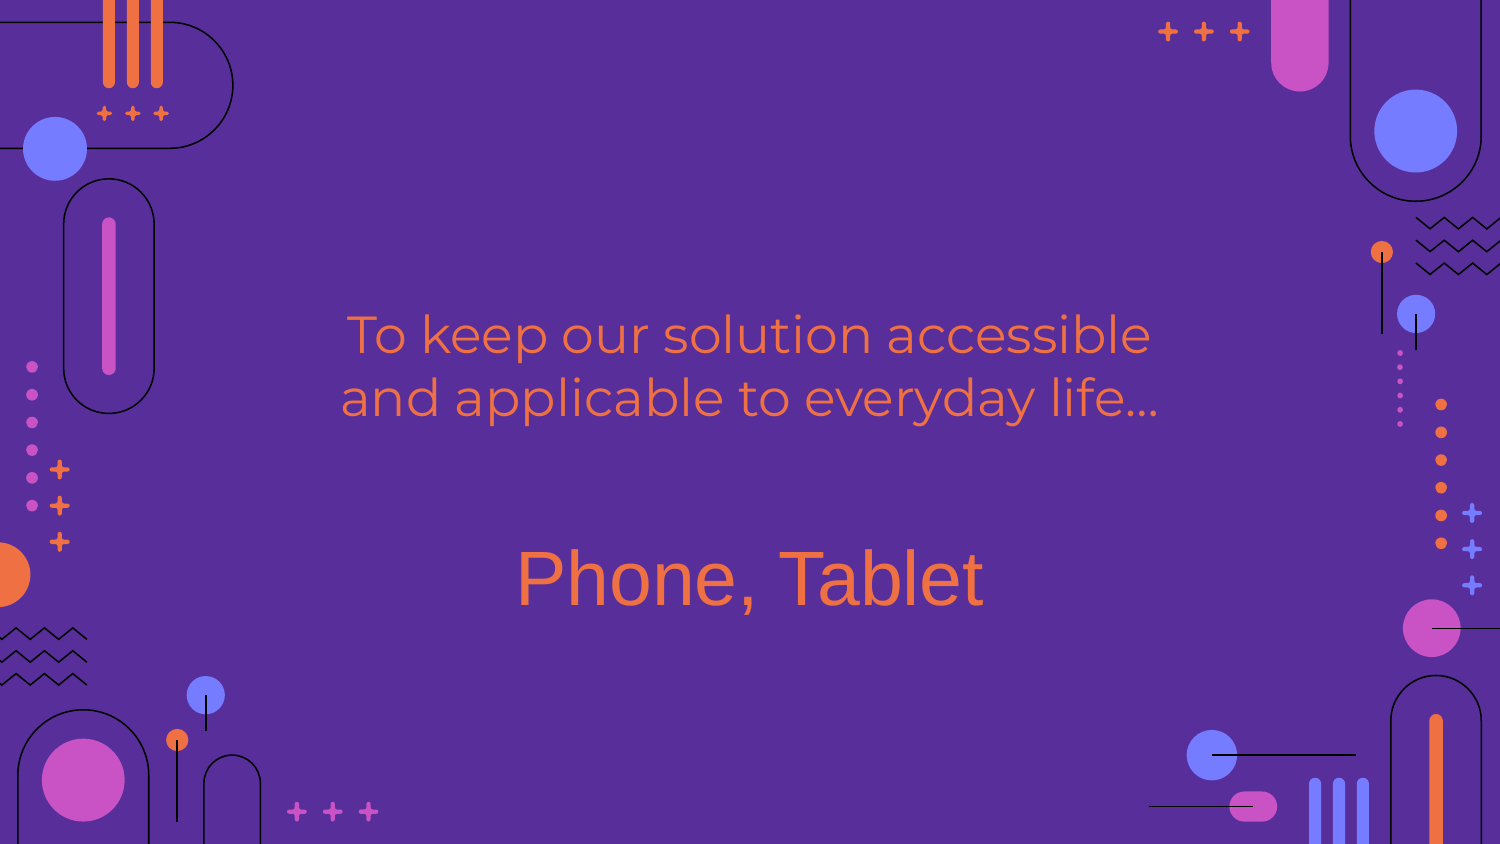

To keep our solution accessible and applicable to everyday life…
# Phone, Tablet